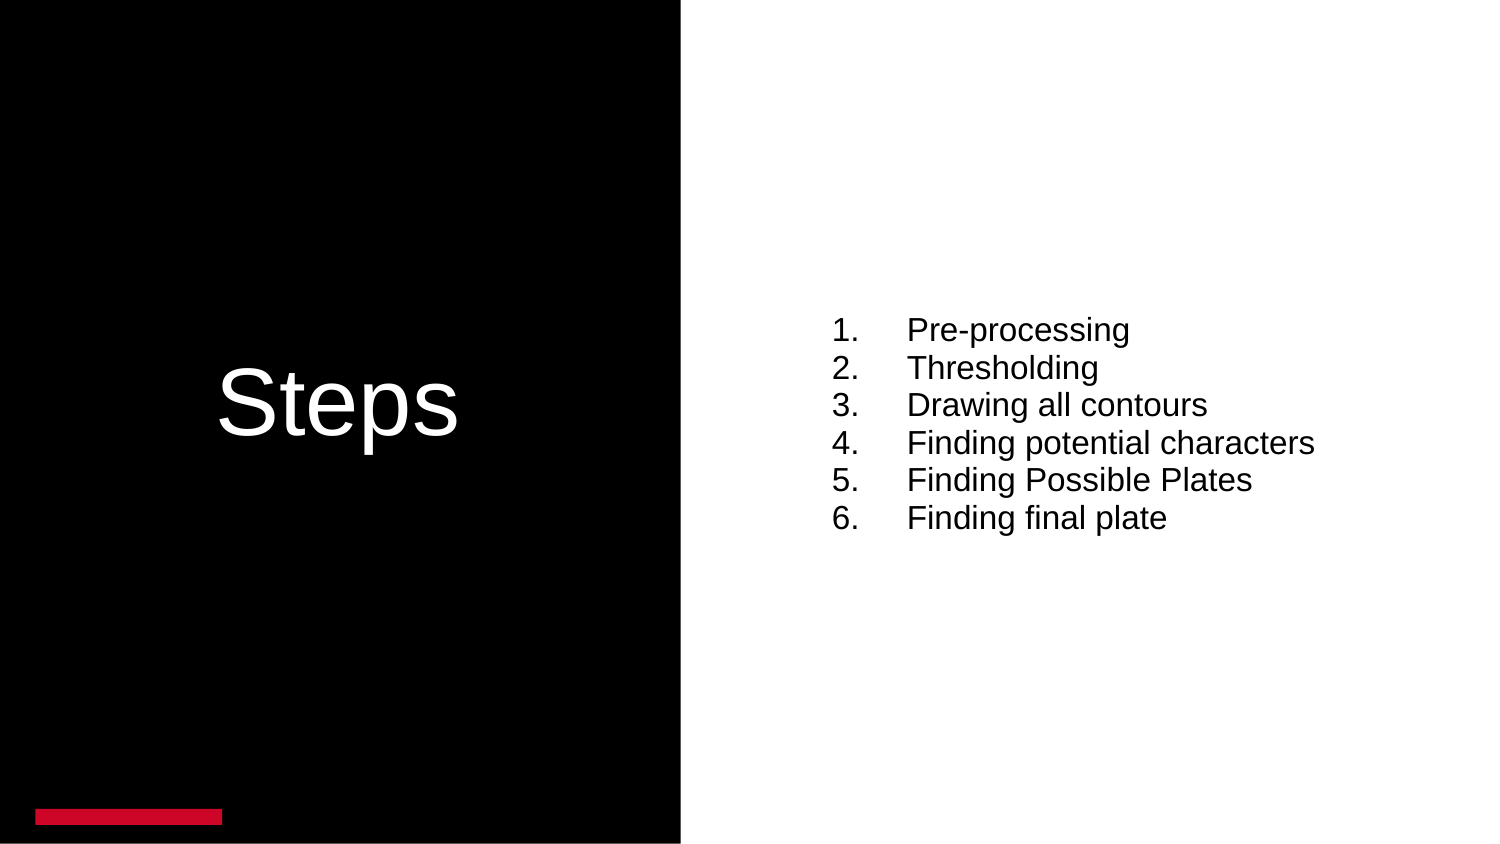

Pre-processing
Thresholding
Drawing all contours
Finding potential characters
Finding Possible Plates
Finding final plate

# Steps